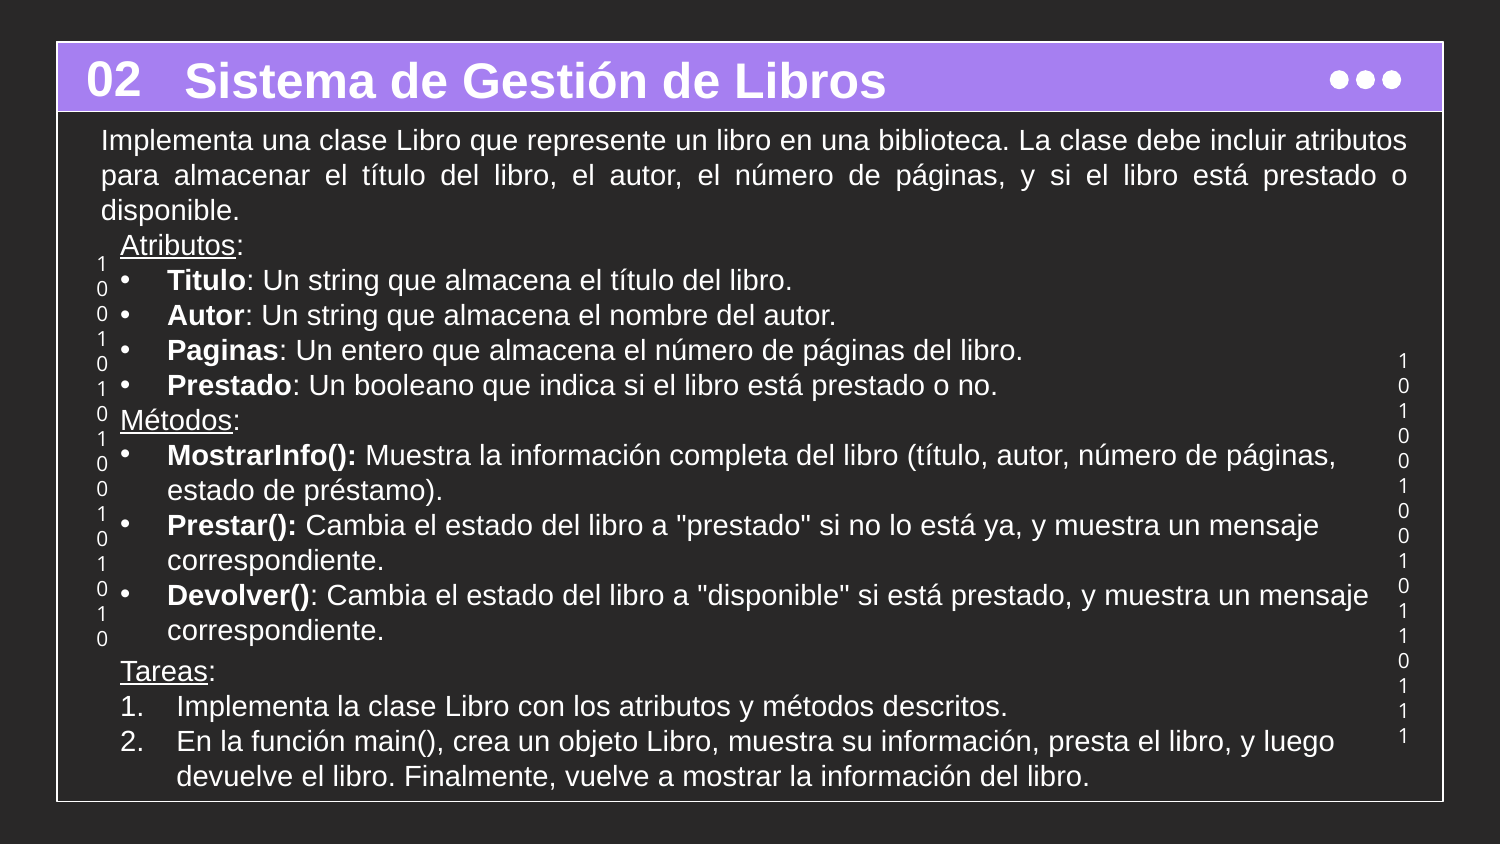

# Sistema de Gestión de Libros
02
Implementa una clase Libro que represente un libro en una biblioteca. La clase debe incluir atributos para almacenar el título del libro, el autor, el número de páginas, y si el libro está prestado o disponible.
Atributos:
Titulo: Un string que almacena el título del libro.
Autor: Un string que almacena el nombre del autor.
Paginas: Un entero que almacena el número de páginas del libro.
Prestado: Un booleano que indica si el libro está prestado o no.
Métodos:
MostrarInfo(): Muestra la información completa del libro (título, autor, número de páginas, estado de préstamo).
Prestar(): Cambia el estado del libro a "prestado" si no lo está ya, y muestra un mensaje correspondiente.
Devolver(): Cambia el estado del libro a "disponible" si está prestado, y muestra un mensaje correspondiente.
Tareas:
Implementa la clase Libro con los atributos y métodos descritos.
En la función main(), crea un objeto Libro, muestra su información, presta el libro, y luego devuelve el libro. Finalmente, vuelve a mostrar la información del libro.